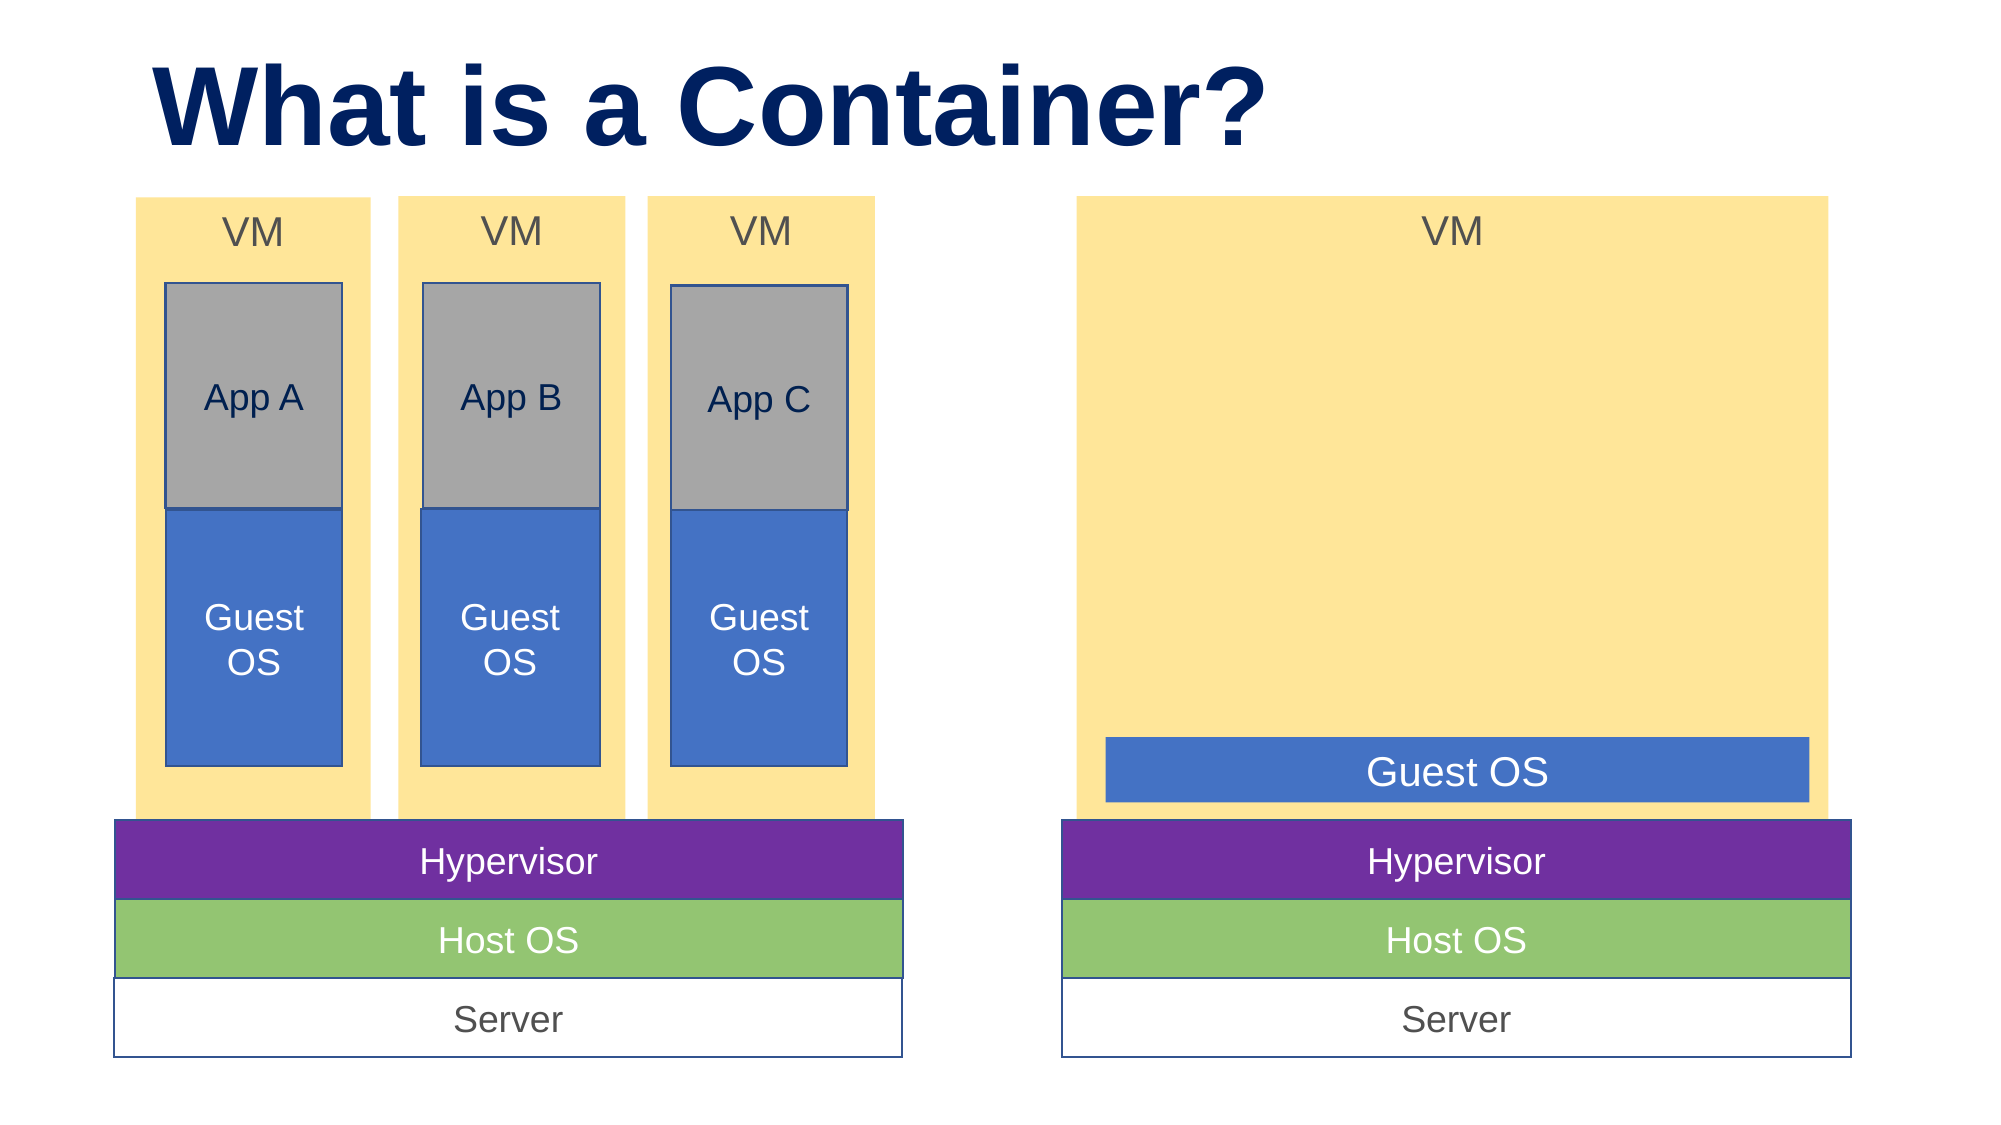

# What is a Container?
VM
VM
VM
VM
App B
App A
App C
Guest OS
Guest OS
Guest OS
Guest OS
Hypervisor
Hypervisor
Host OS
Host OS
Server
Server